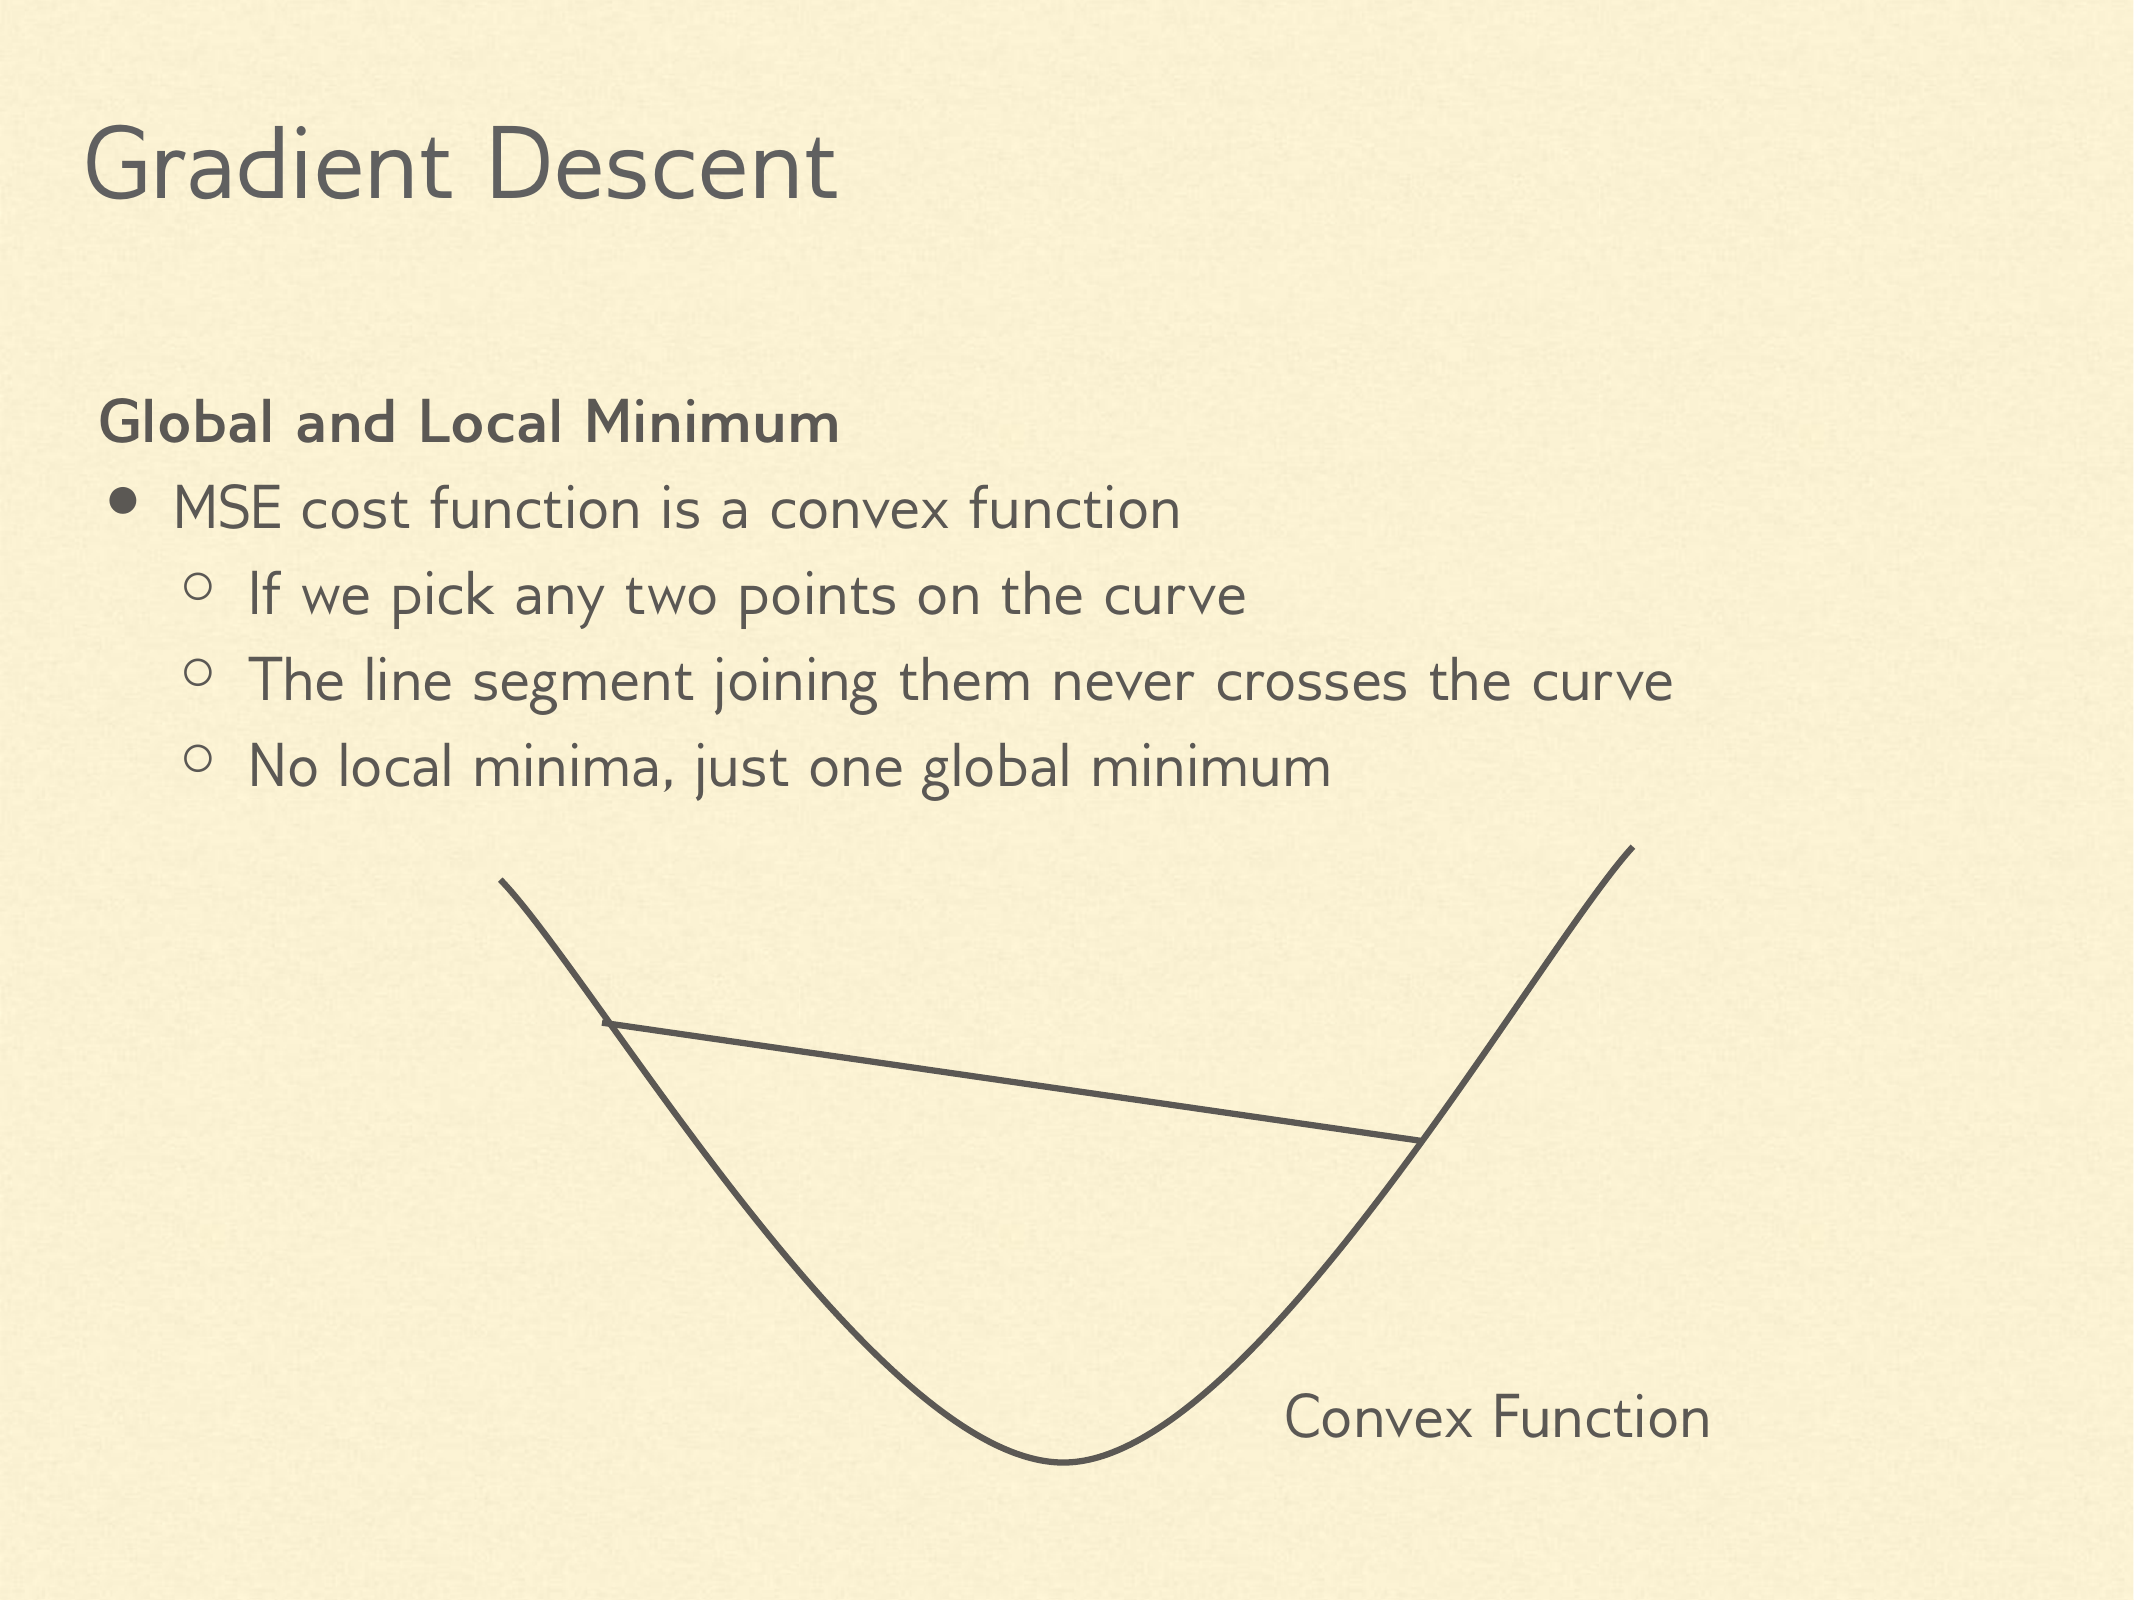

Gradient Descent
Global and Local Minimum
MSE cost function is a convex function
If we pick any two points on the curve
The line segment joining them never crosses the curve
No local minima, just one global minimum

Convex Function